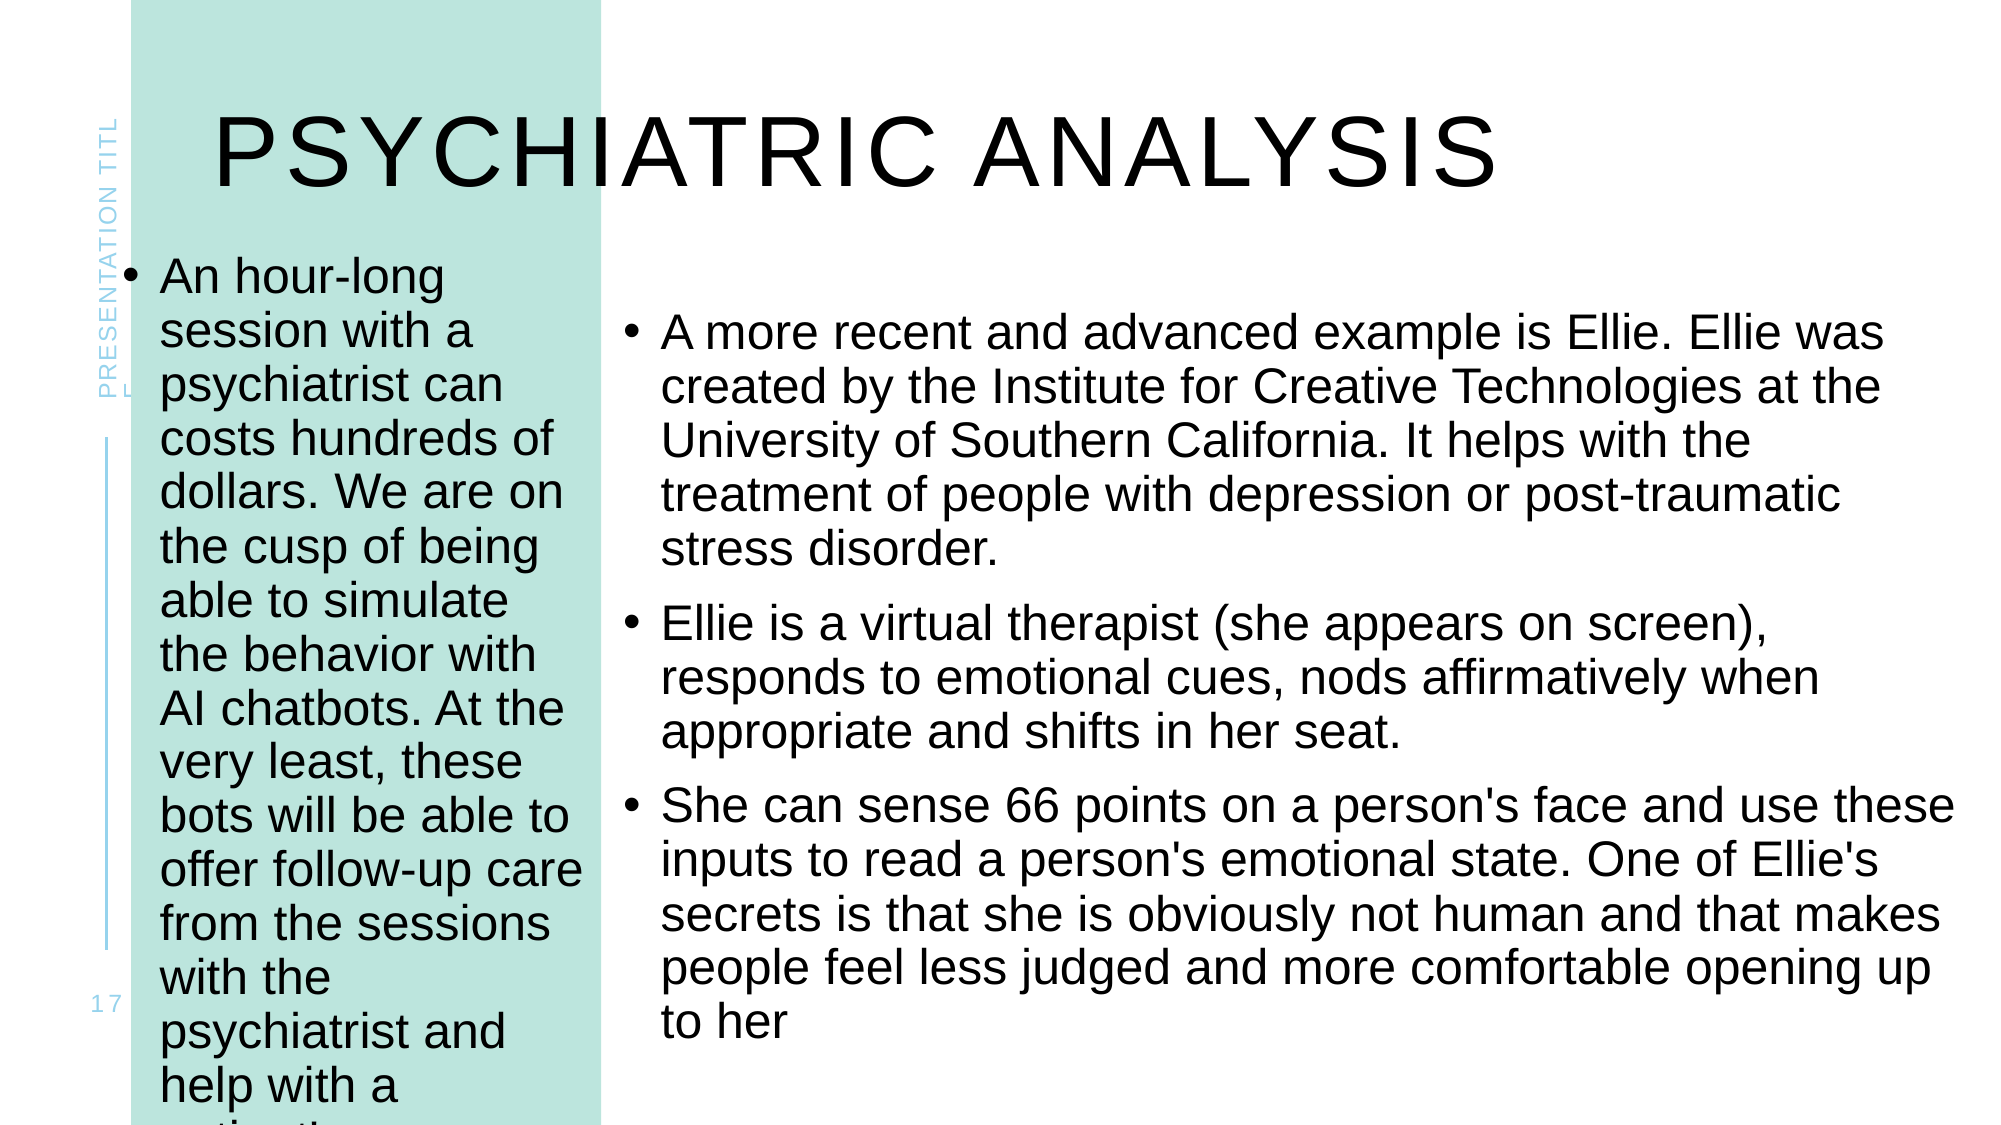

# Psychiatric analysis
presentation title
An hour-long session with a psychiatrist can costs hundreds of dollars. We are on the cusp of being able to simulate the behavior with AI chatbots. At the very least, these bots will be able to offer follow-up care from the sessions with the psychiatrist and help with a patient's care between doctor's visits.
A more recent and advanced example is Ellie. Ellie was created by the Institute for Creative Technologies at the University of Southern California. It helps with the treatment of people with depression or post-traumatic stress disorder.
Ellie is a virtual therapist (she appears on screen), responds to emotional cues, nods affirmatively when appropriate and shifts in her seat.
She can sense 66 points on a person's face and use these inputs to read a person's emotional state. One of Ellie's secrets is that she is obviously not human and that makes people feel less judged and more comfortable opening up to her

17